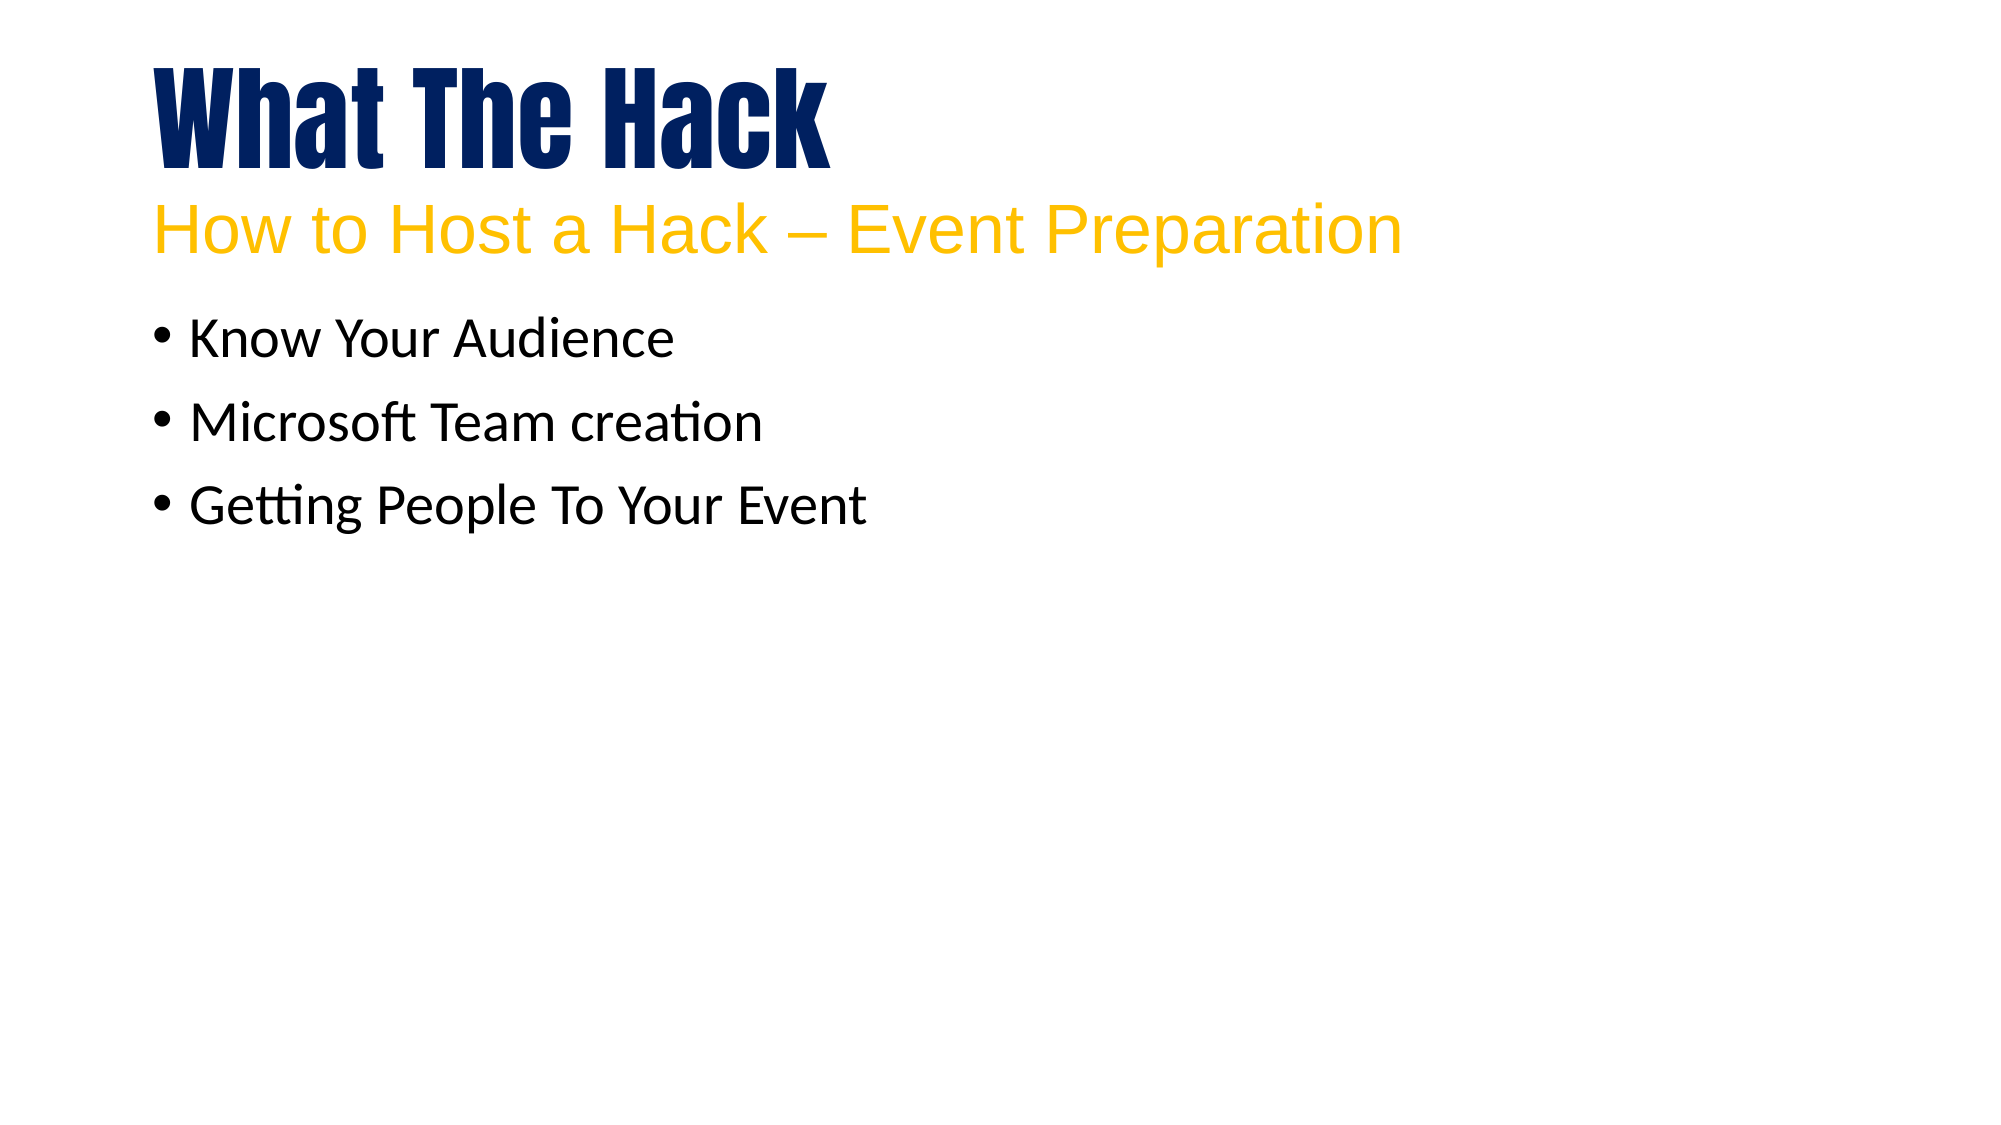

# What The Hack How to Host a Hack – Event Preparation
Know Your Audience
Microsoft Team creation
Getting People To Your Event